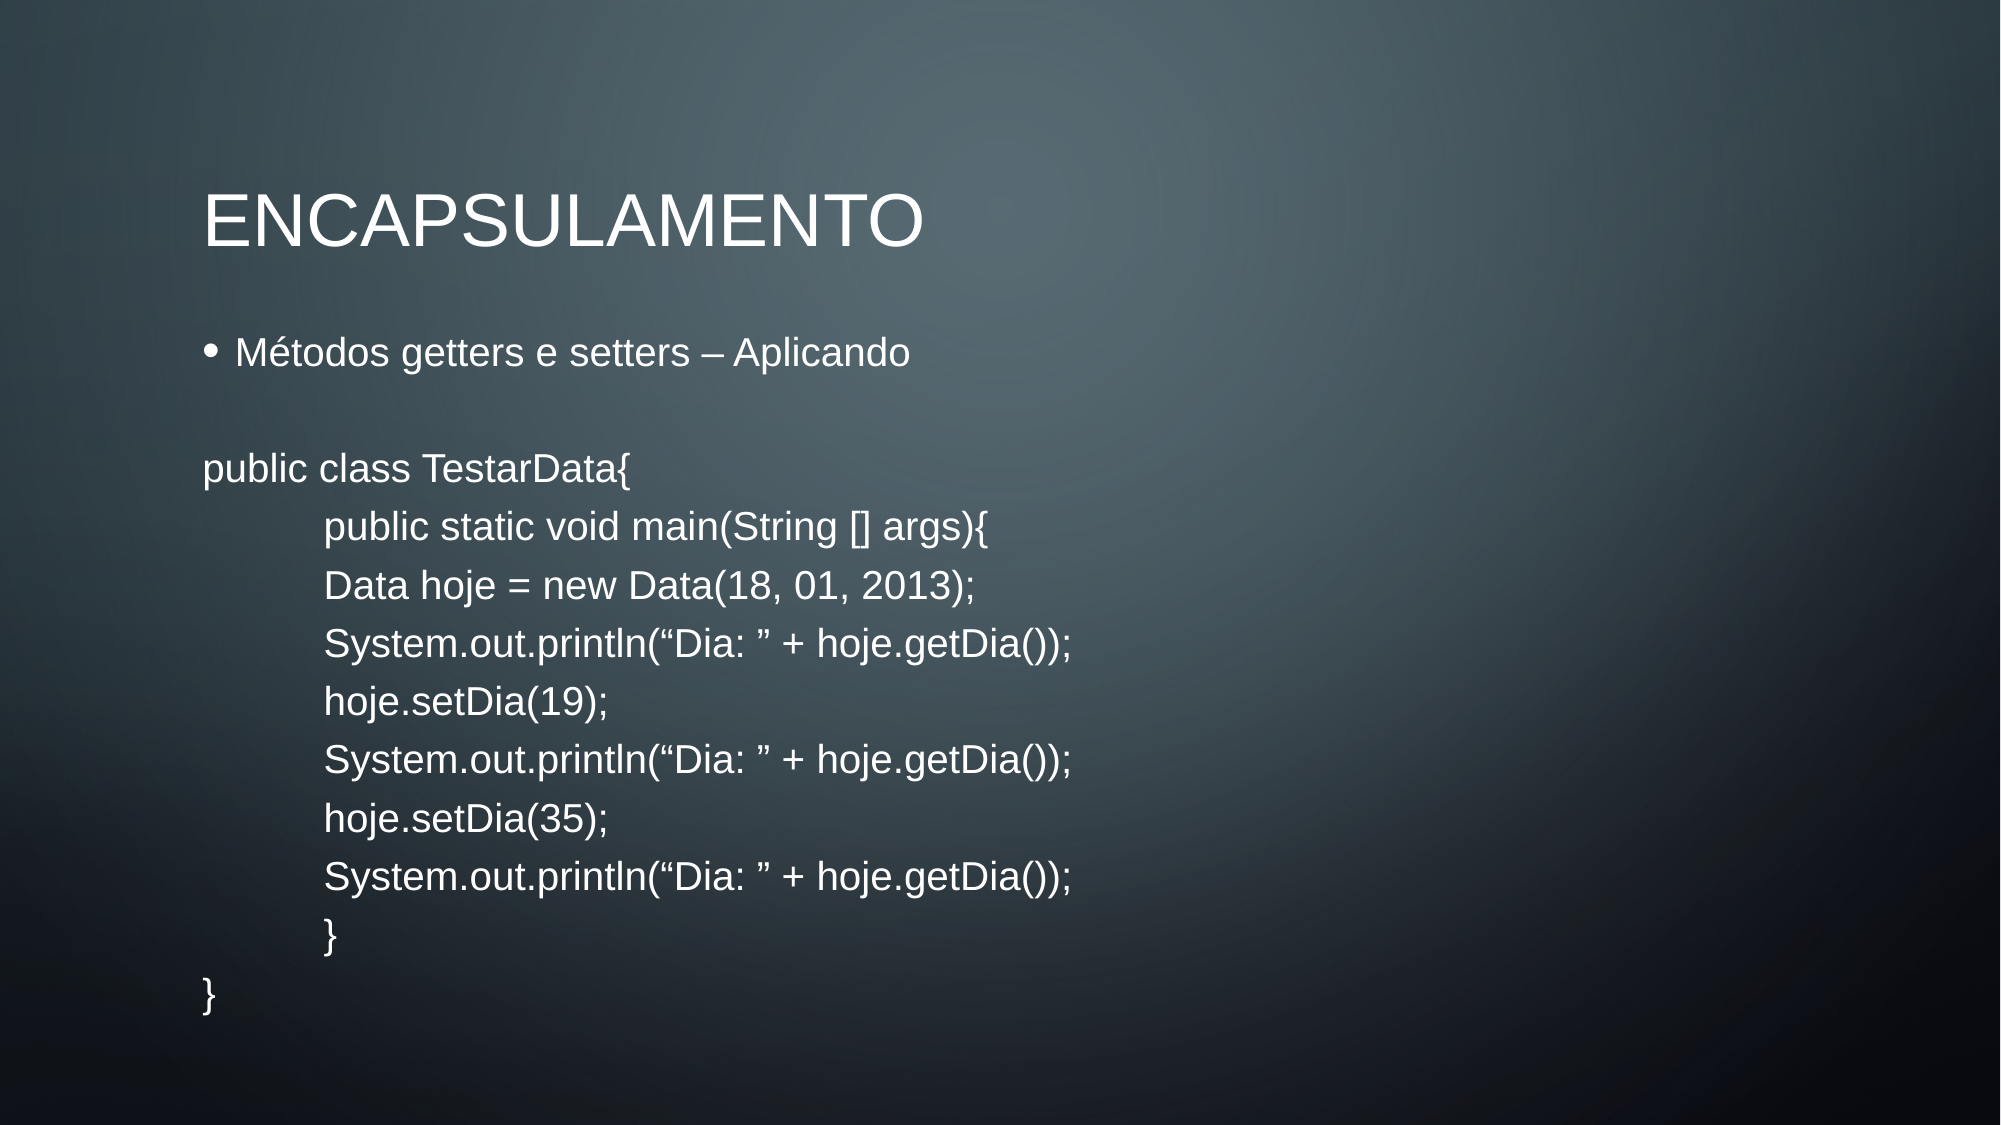

# ENCAPSULAMENTO
Métodos getters e setters – Aplicando

public class TestarData{
	public static void main(String [] args){
		Data hoje = new Data(18, 01, 2013);
		System.out.println(“Dia: ” + hoje.getDia());
		hoje.setDia(19);
		System.out.println(“Dia: ” + hoje.getDia());
		hoje.setDia(35);
		System.out.println(“Dia: ” + hoje.getDia());
	}
}